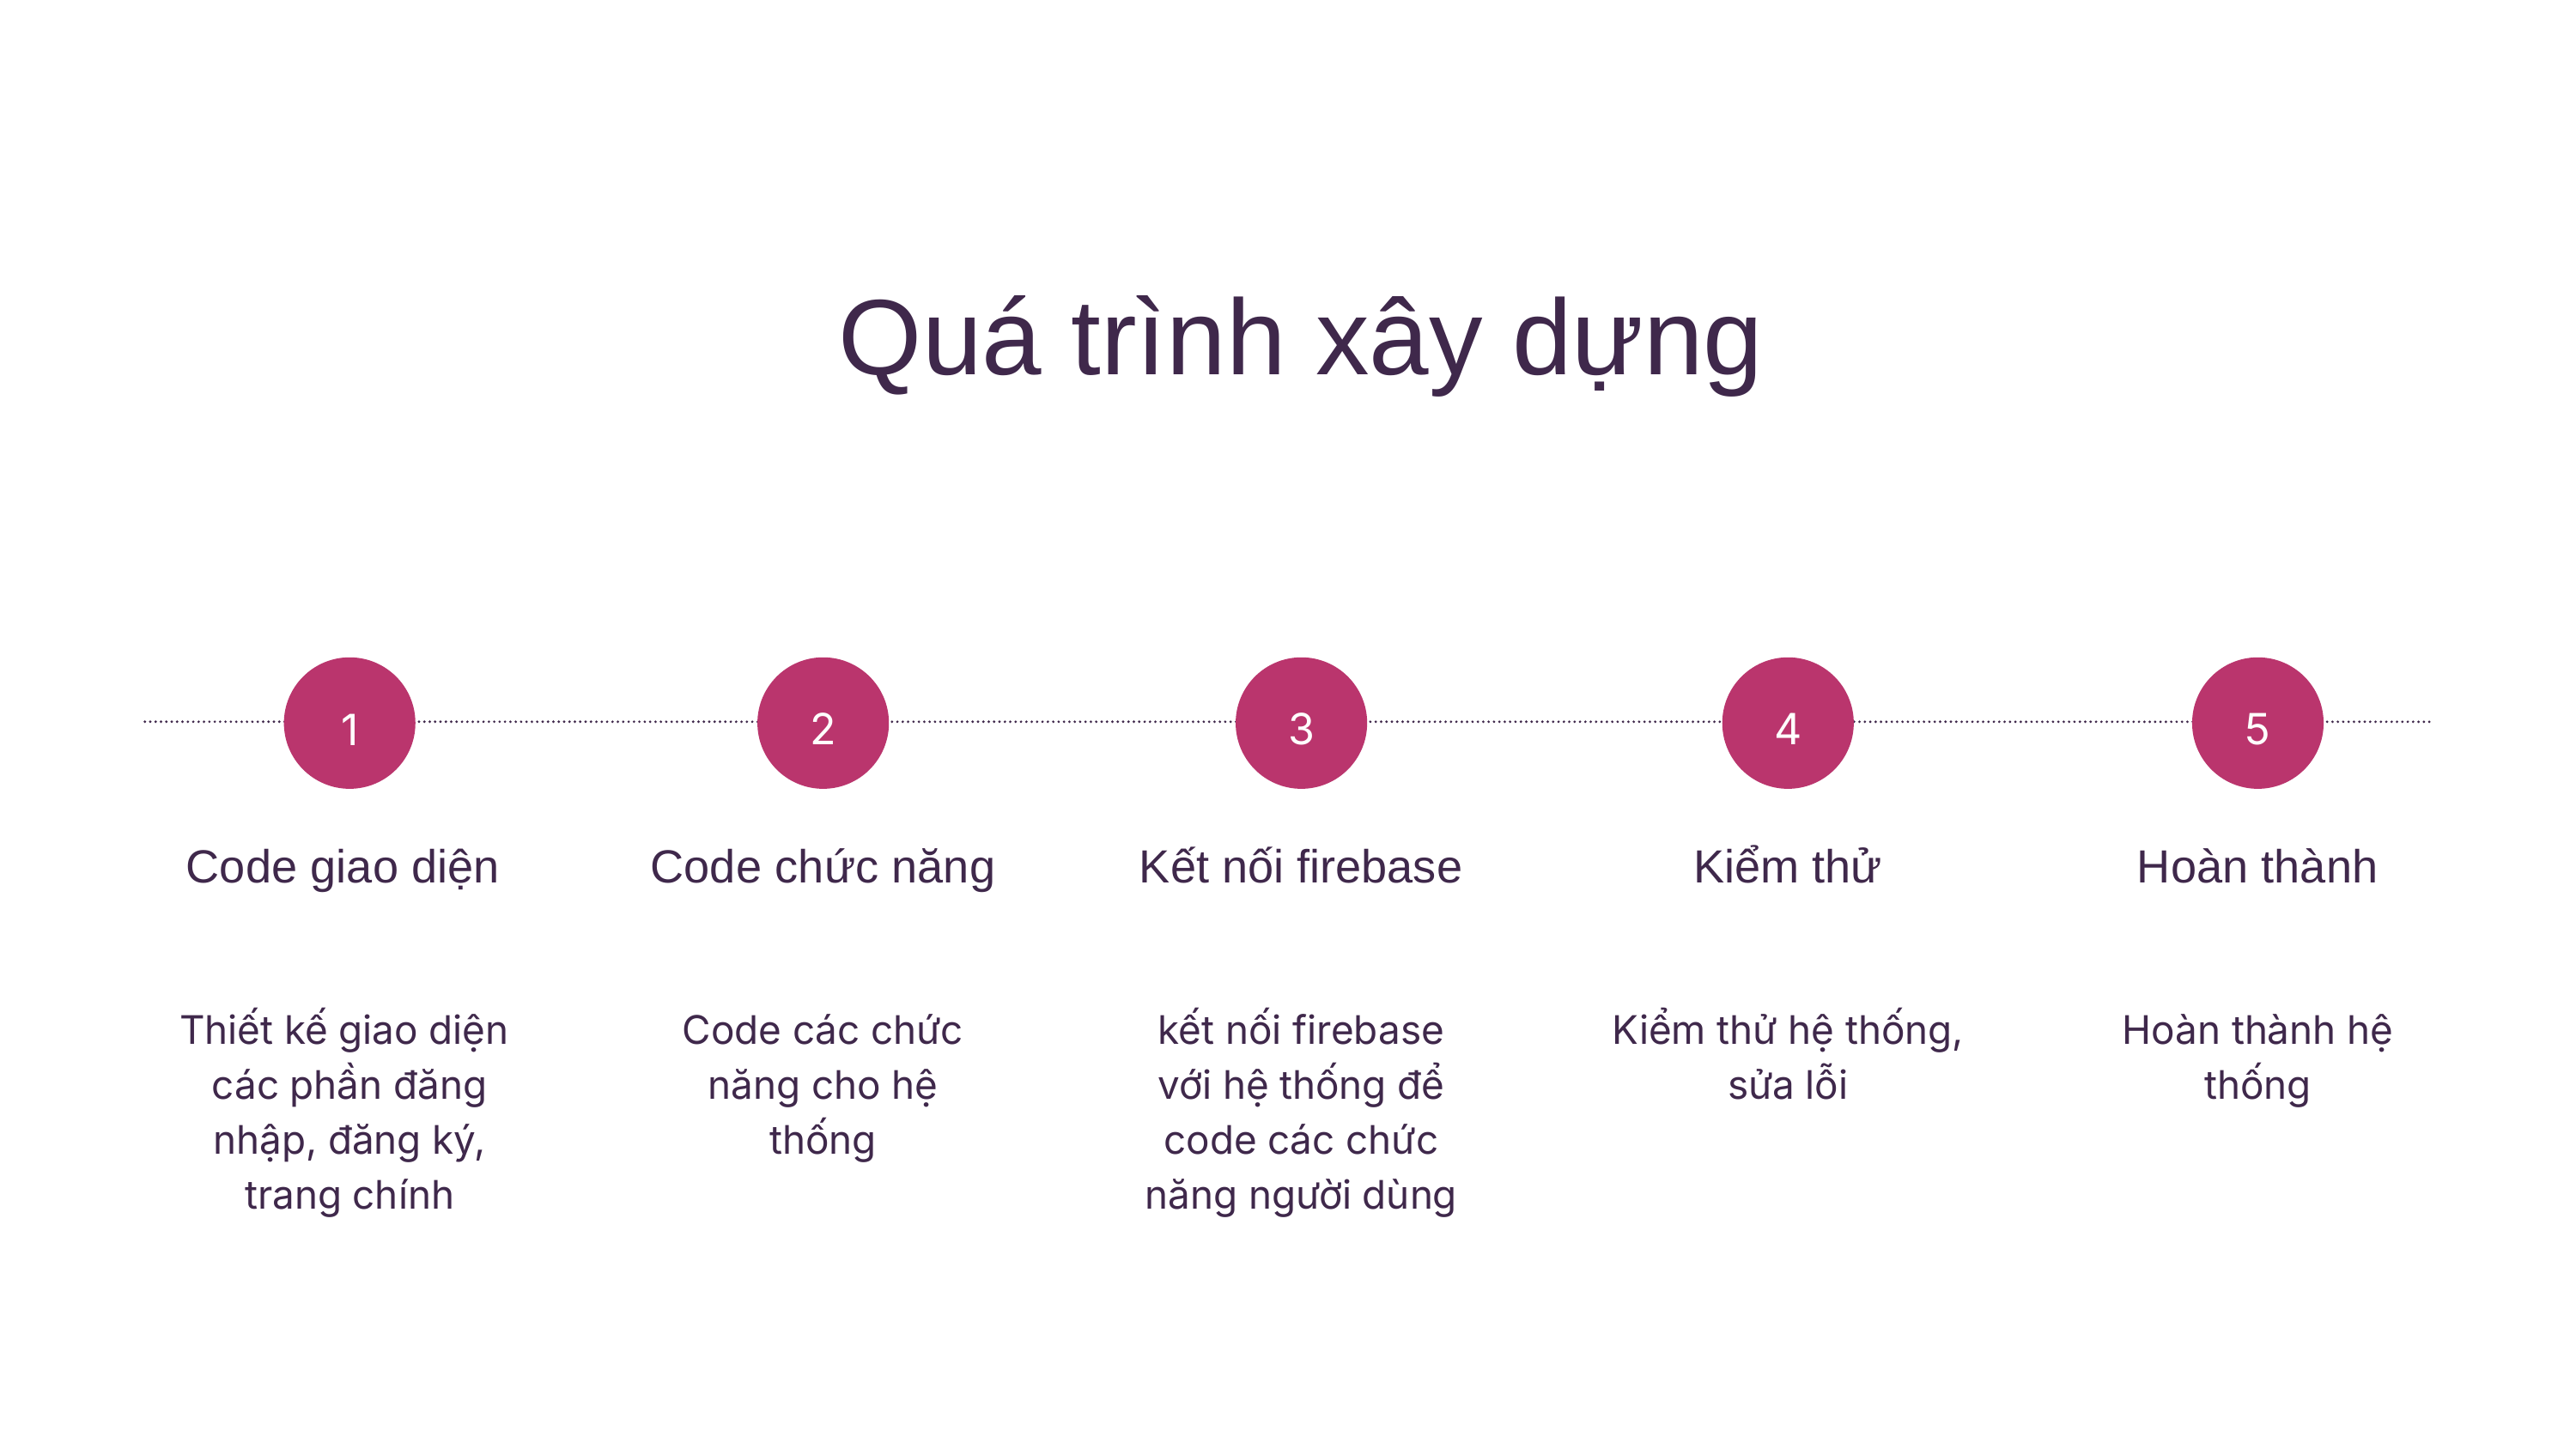

Quá trình xây dựng

2
3
4
5
1

Code giao diện
Code chức năng
Kết nối firebase
Kiểm thử
Hoàn thành
Thiết kế giao diện  các phần đăng nhập, đăng ký, trang chính
Code các chức năng cho hệ thống
kết nối firebase với hệ thống để code các chức năng người dùng
Kiểm thử hệ thống, sửa lỗi
Hoàn thành hệ thống